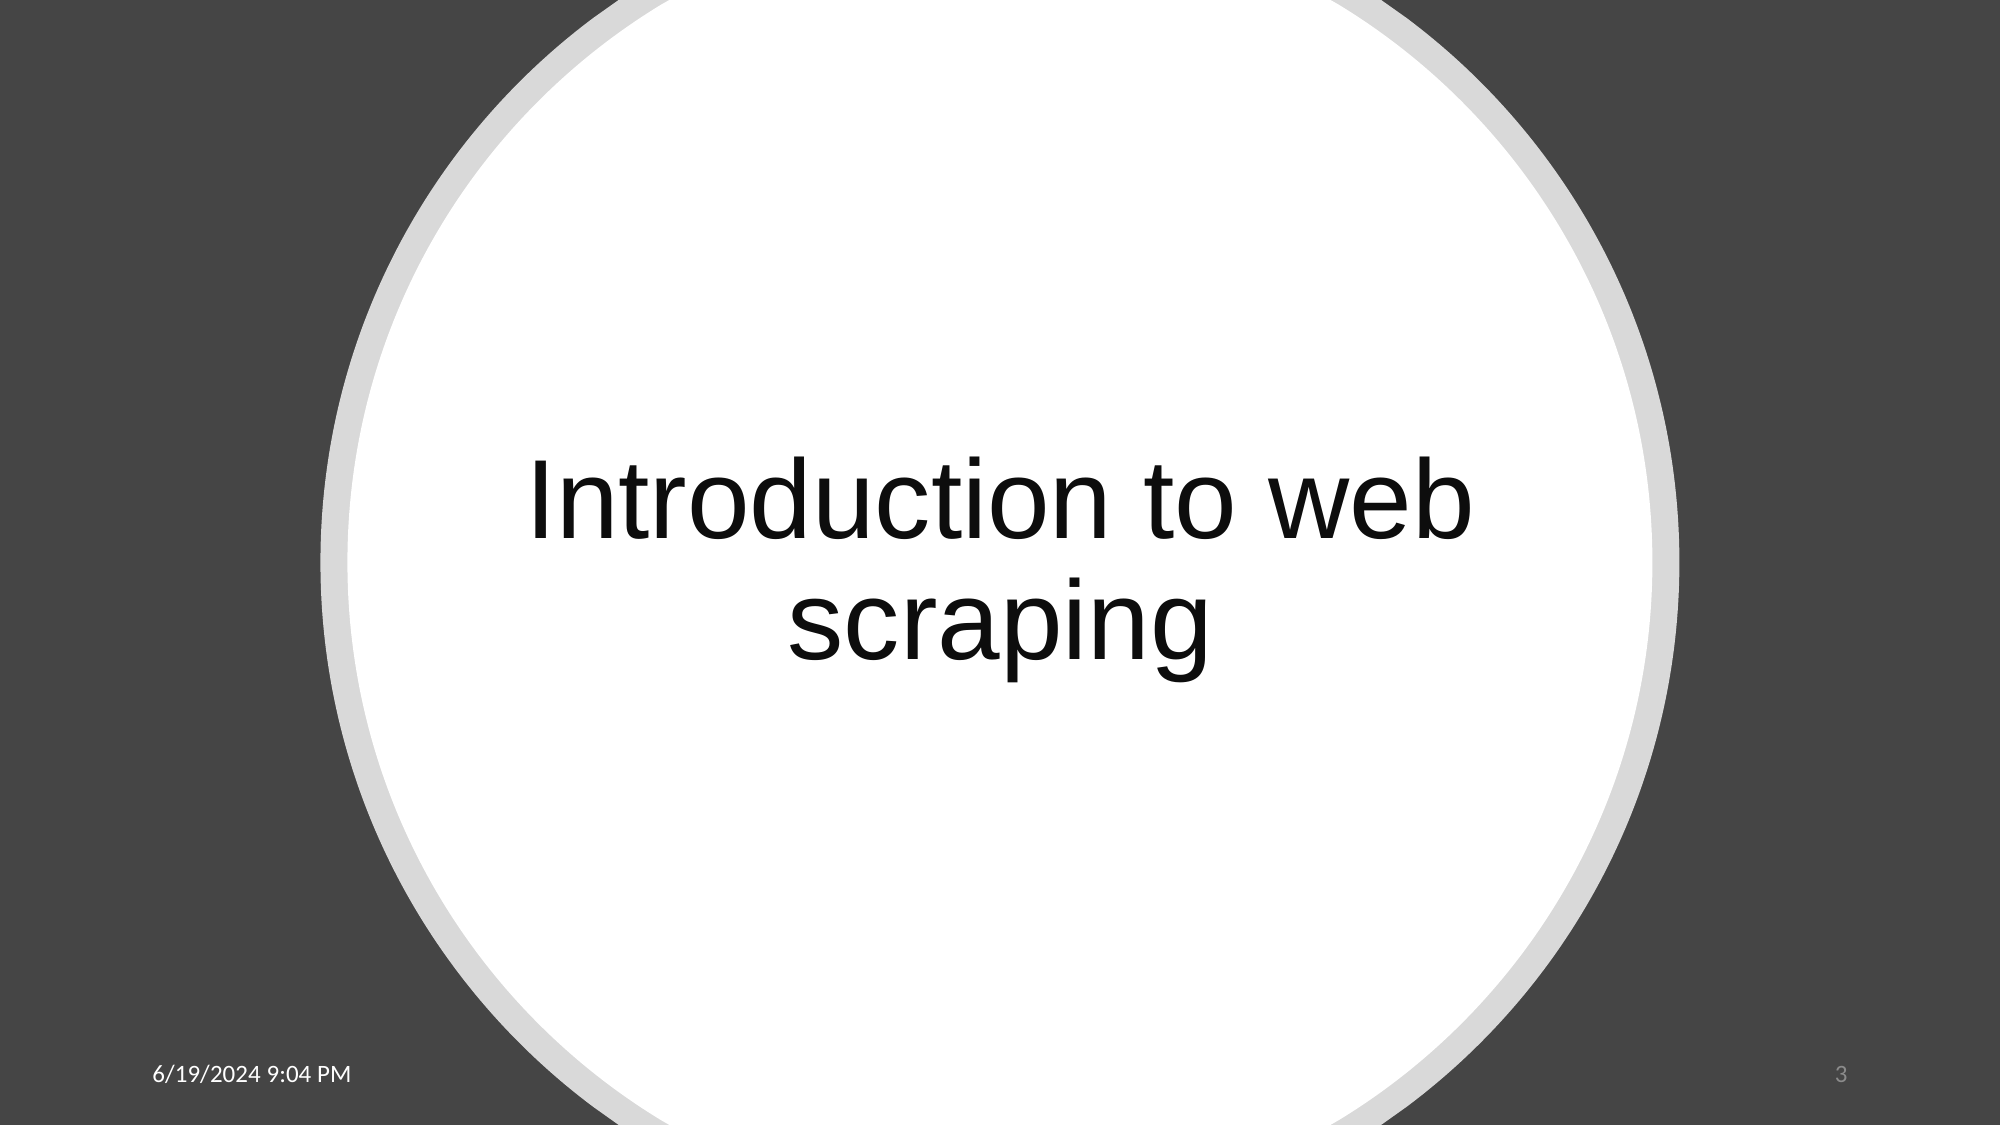

# Introduction to web scraping
6/19/2024 9:04 PM
3